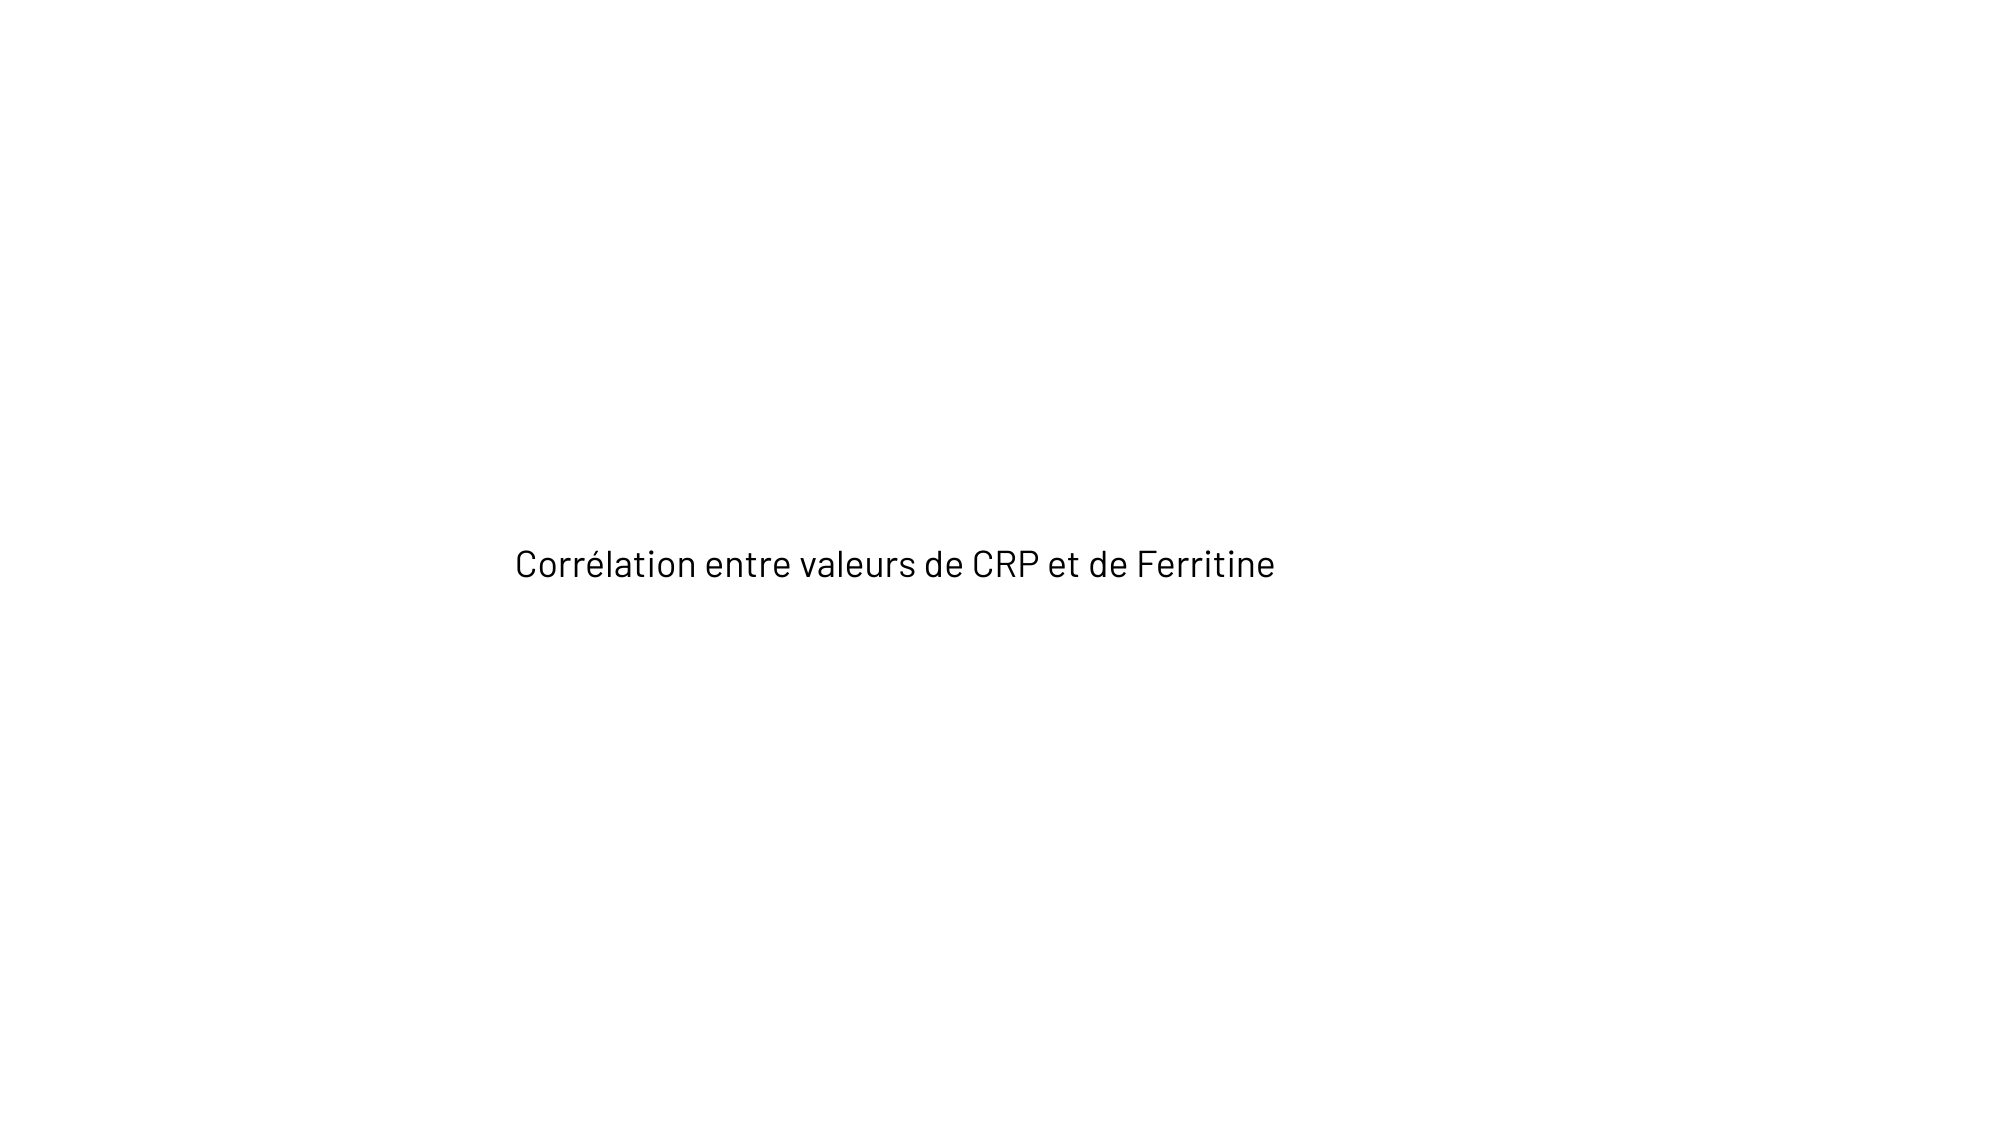

Corrélation entre valeurs de CRP et de Ferritine